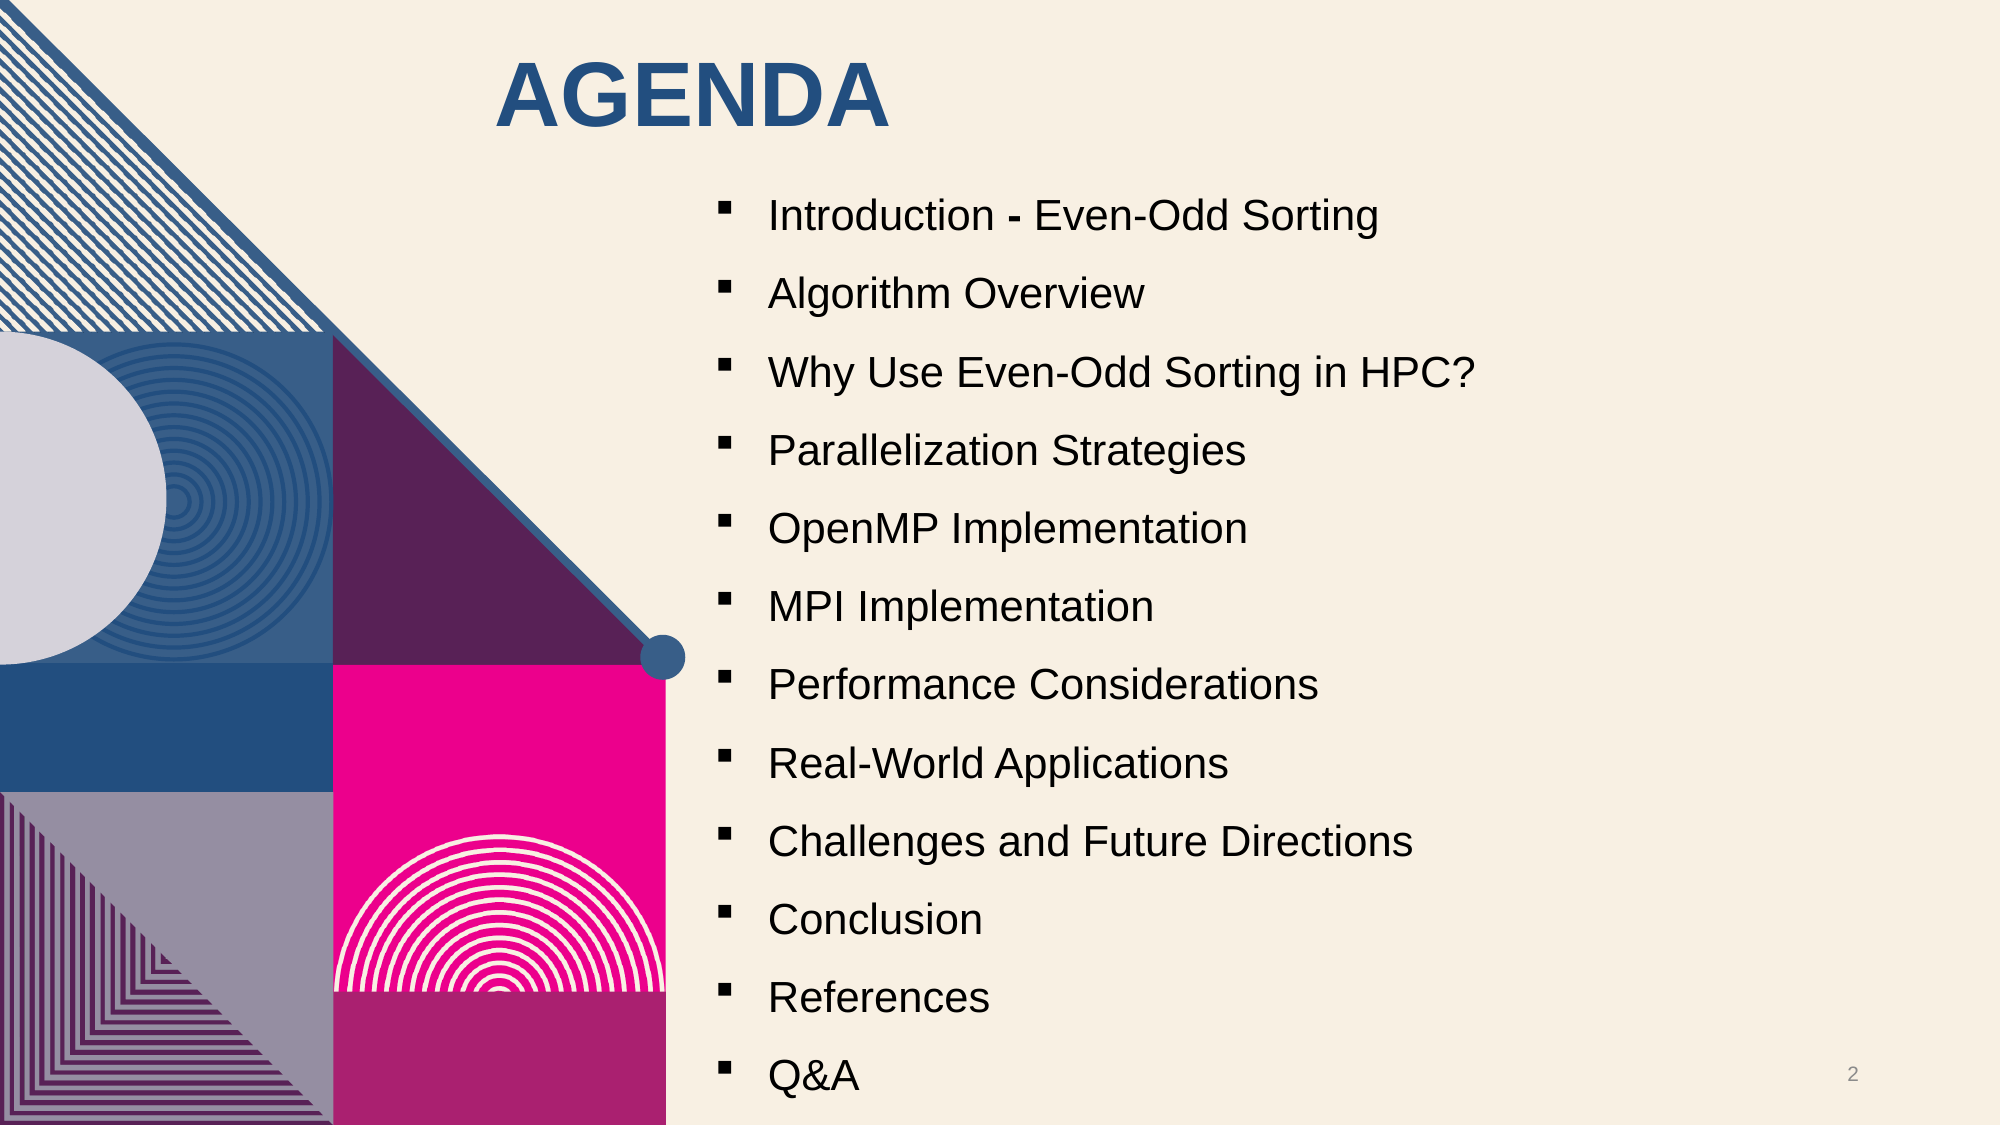

# Agenda
Introduction - Even-Odd Sorting
Algorithm Overview
Why Use Even-Odd Sorting in HPC?
Parallelization Strategies
OpenMP Implementation
MPI Implementation
Performance Considerations
Real-World Applications
Challenges and Future Directions
Conclusion
References
Q&A

2